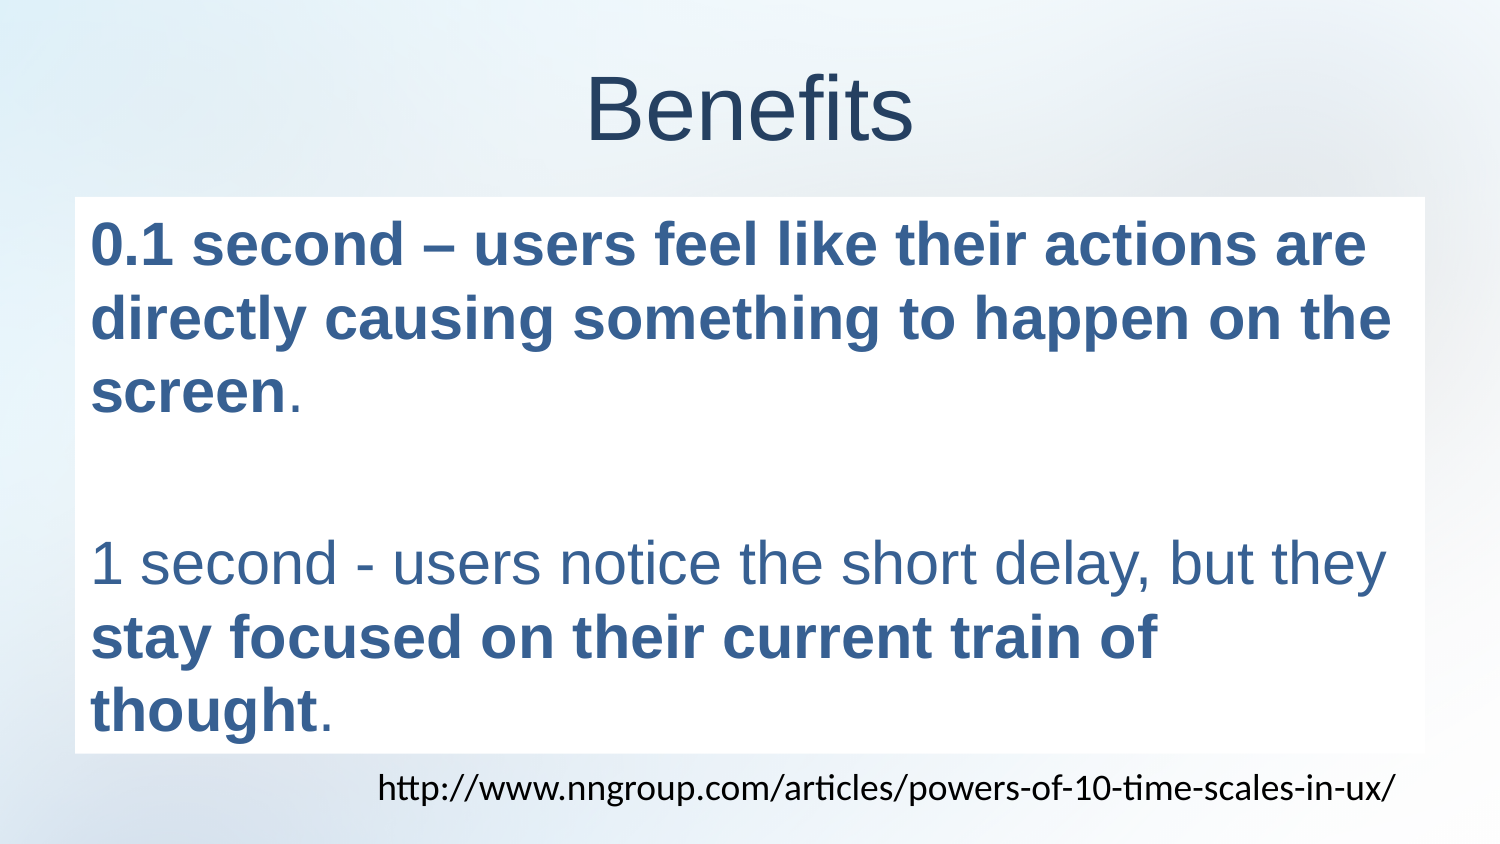

# Benefits
0.1 second – users feel like their actions are directly causing something to happen on the screen.

1 second - users notice the short delay, but they stay focused on their current train of thought.
http://www.nngroup.com/articles/powers-of-10-time-scales-in-ux/